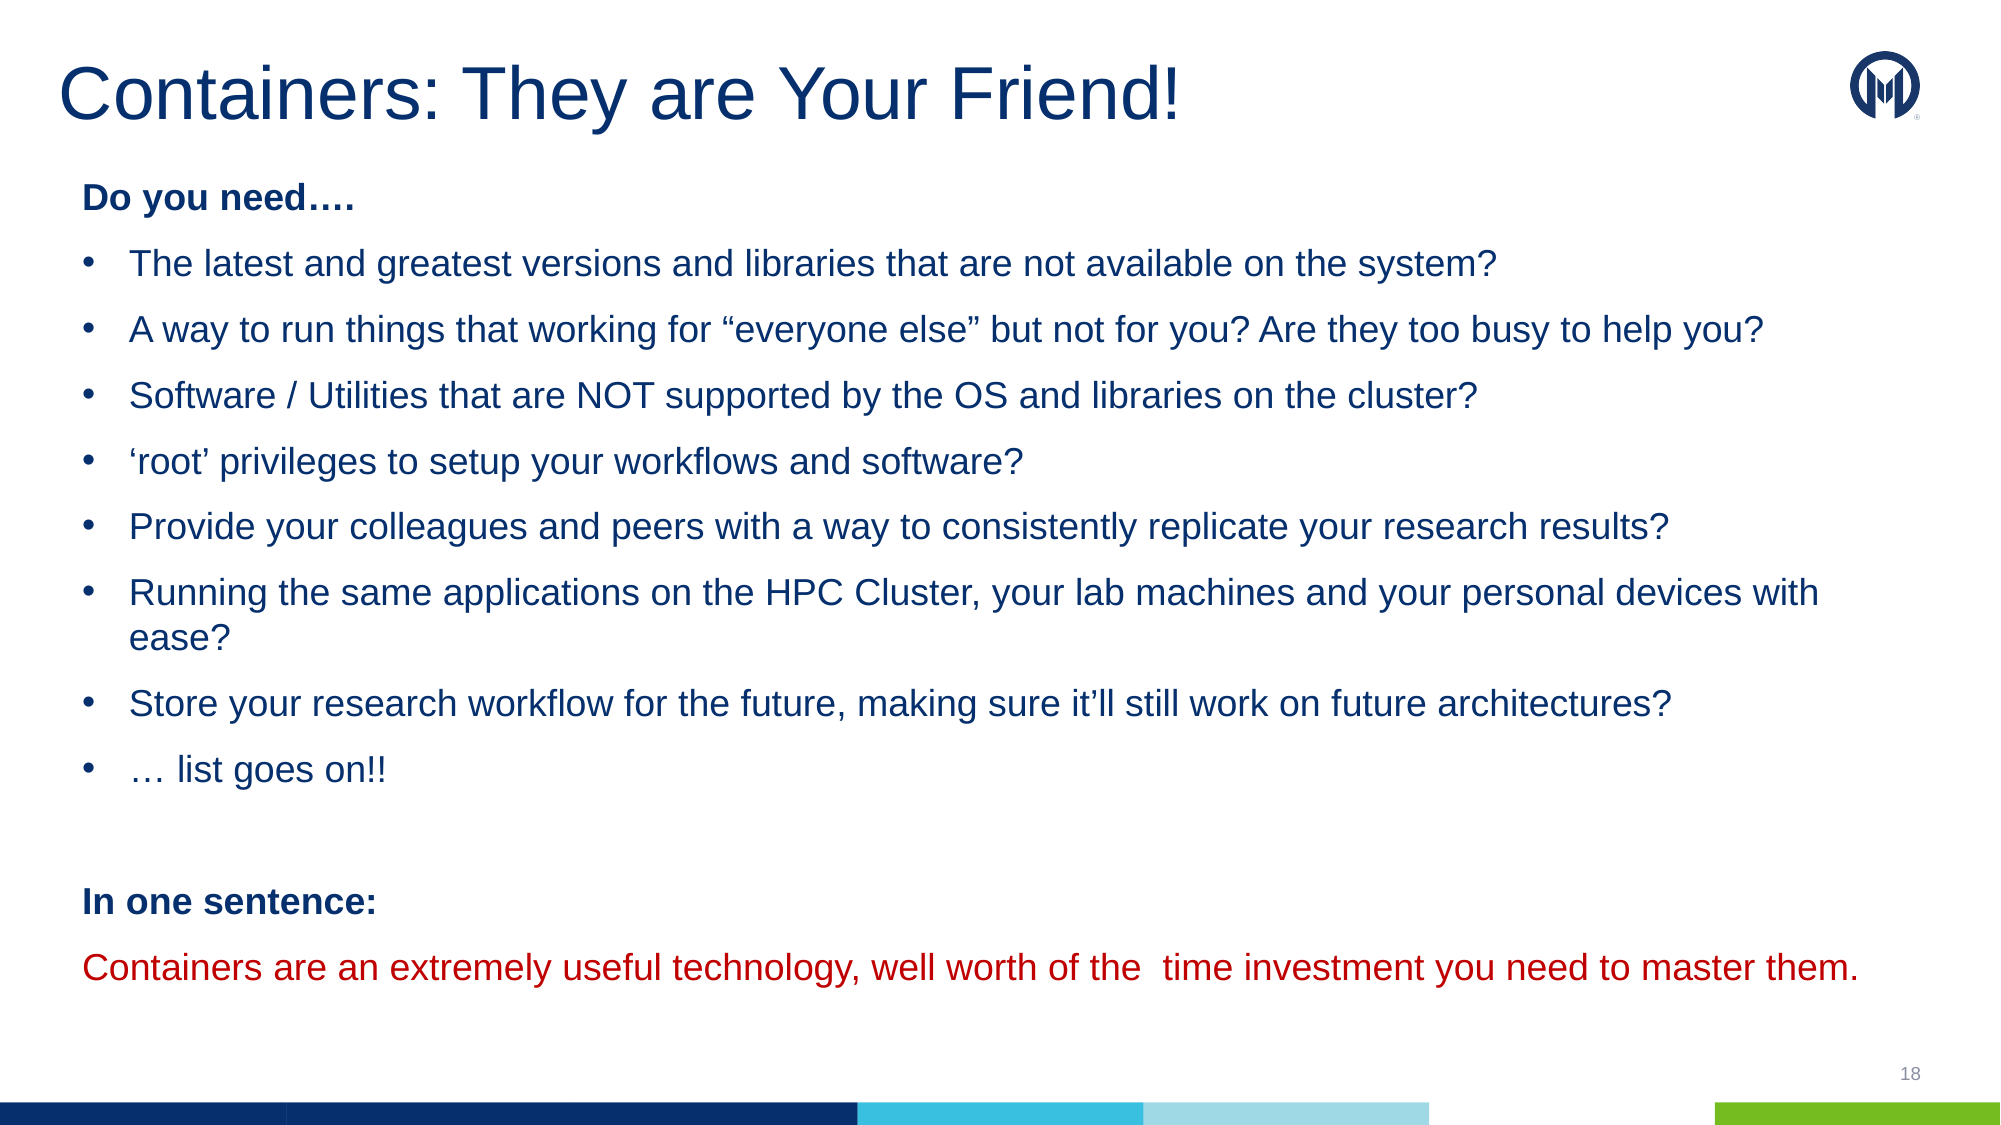

# Containers: They are Your Friend!
Do you need….
The latest and greatest versions and libraries that are not available on the system?
A way to run things that working for “everyone else” but not for you? Are they too busy to help you?
Software / Utilities that are NOT supported by the OS and libraries on the cluster?
‘root’ privileges to setup your workflows and software?
Provide your colleagues and peers with a way to consistently replicate your research results?
Running the same applications on the HPC Cluster, your lab machines and your personal devices with ease?
Store your research workflow for the future, making sure it’ll still work on future architectures?
… list goes on!!

In one sentence:
Containers are an extremely useful technology, well worth of the  time investment you need to master them.

18